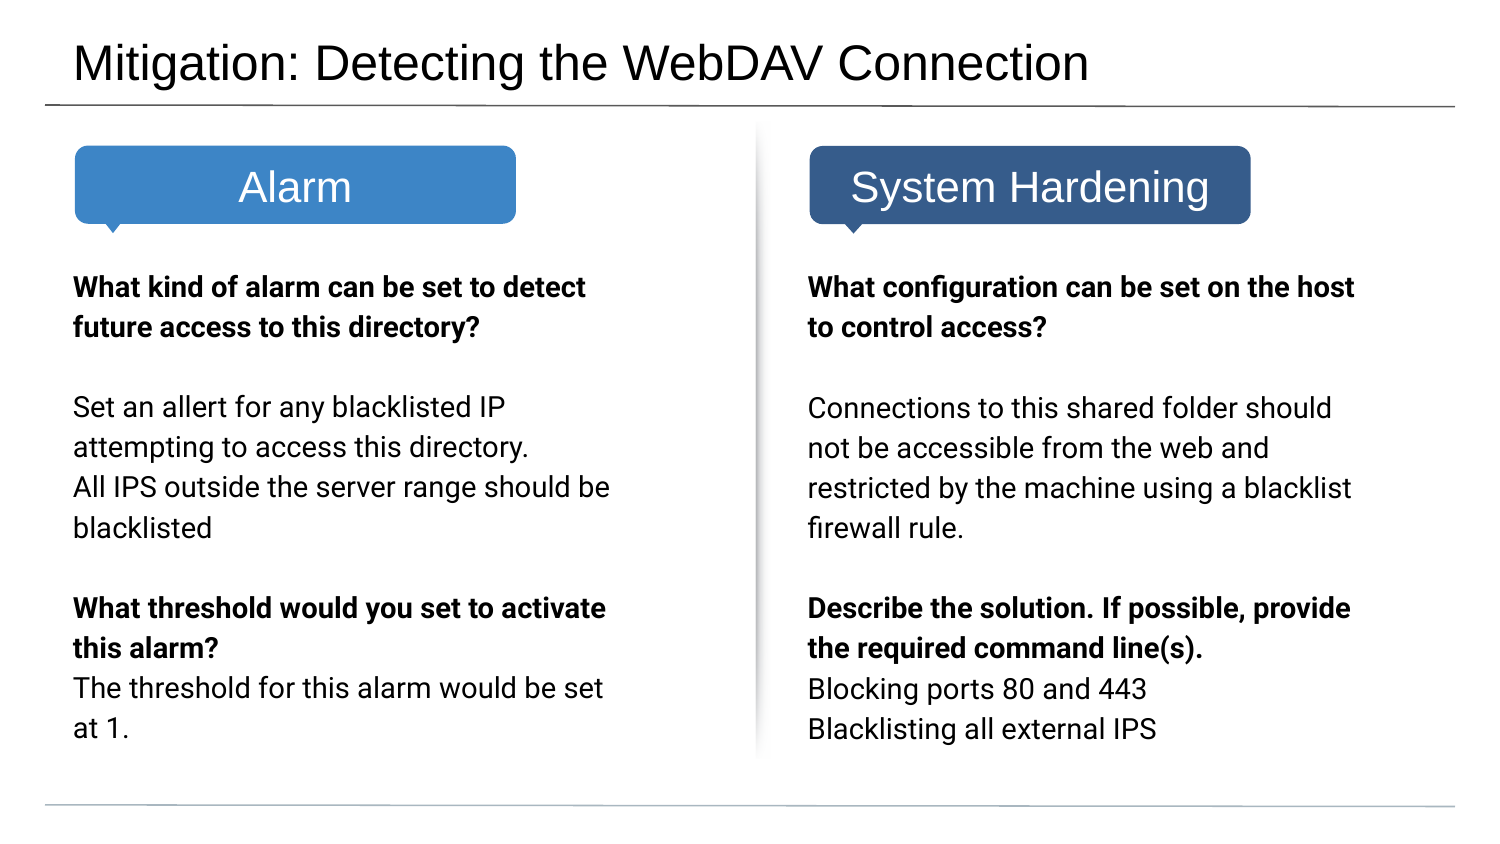

# Mitigation: Detecting the WebDAV Connection
What kind of alarm can be set to detect future access to this directory?

Set an allert for any blacklisted IP attempting to access this directory.
All IPS outside the server range should be blacklisted

What threshold would you set to activate this alarm?
The threshold for this alarm would be set at 1.

What configuration can be set on the host to control access?

Connections to this shared folder should not be accessible from the web and restricted by the machine using a blacklist firewall rule.

Describe the solution. If possible, provide the required command line(s).
Blocking ports 80 and 443
Blacklisting all external IPS